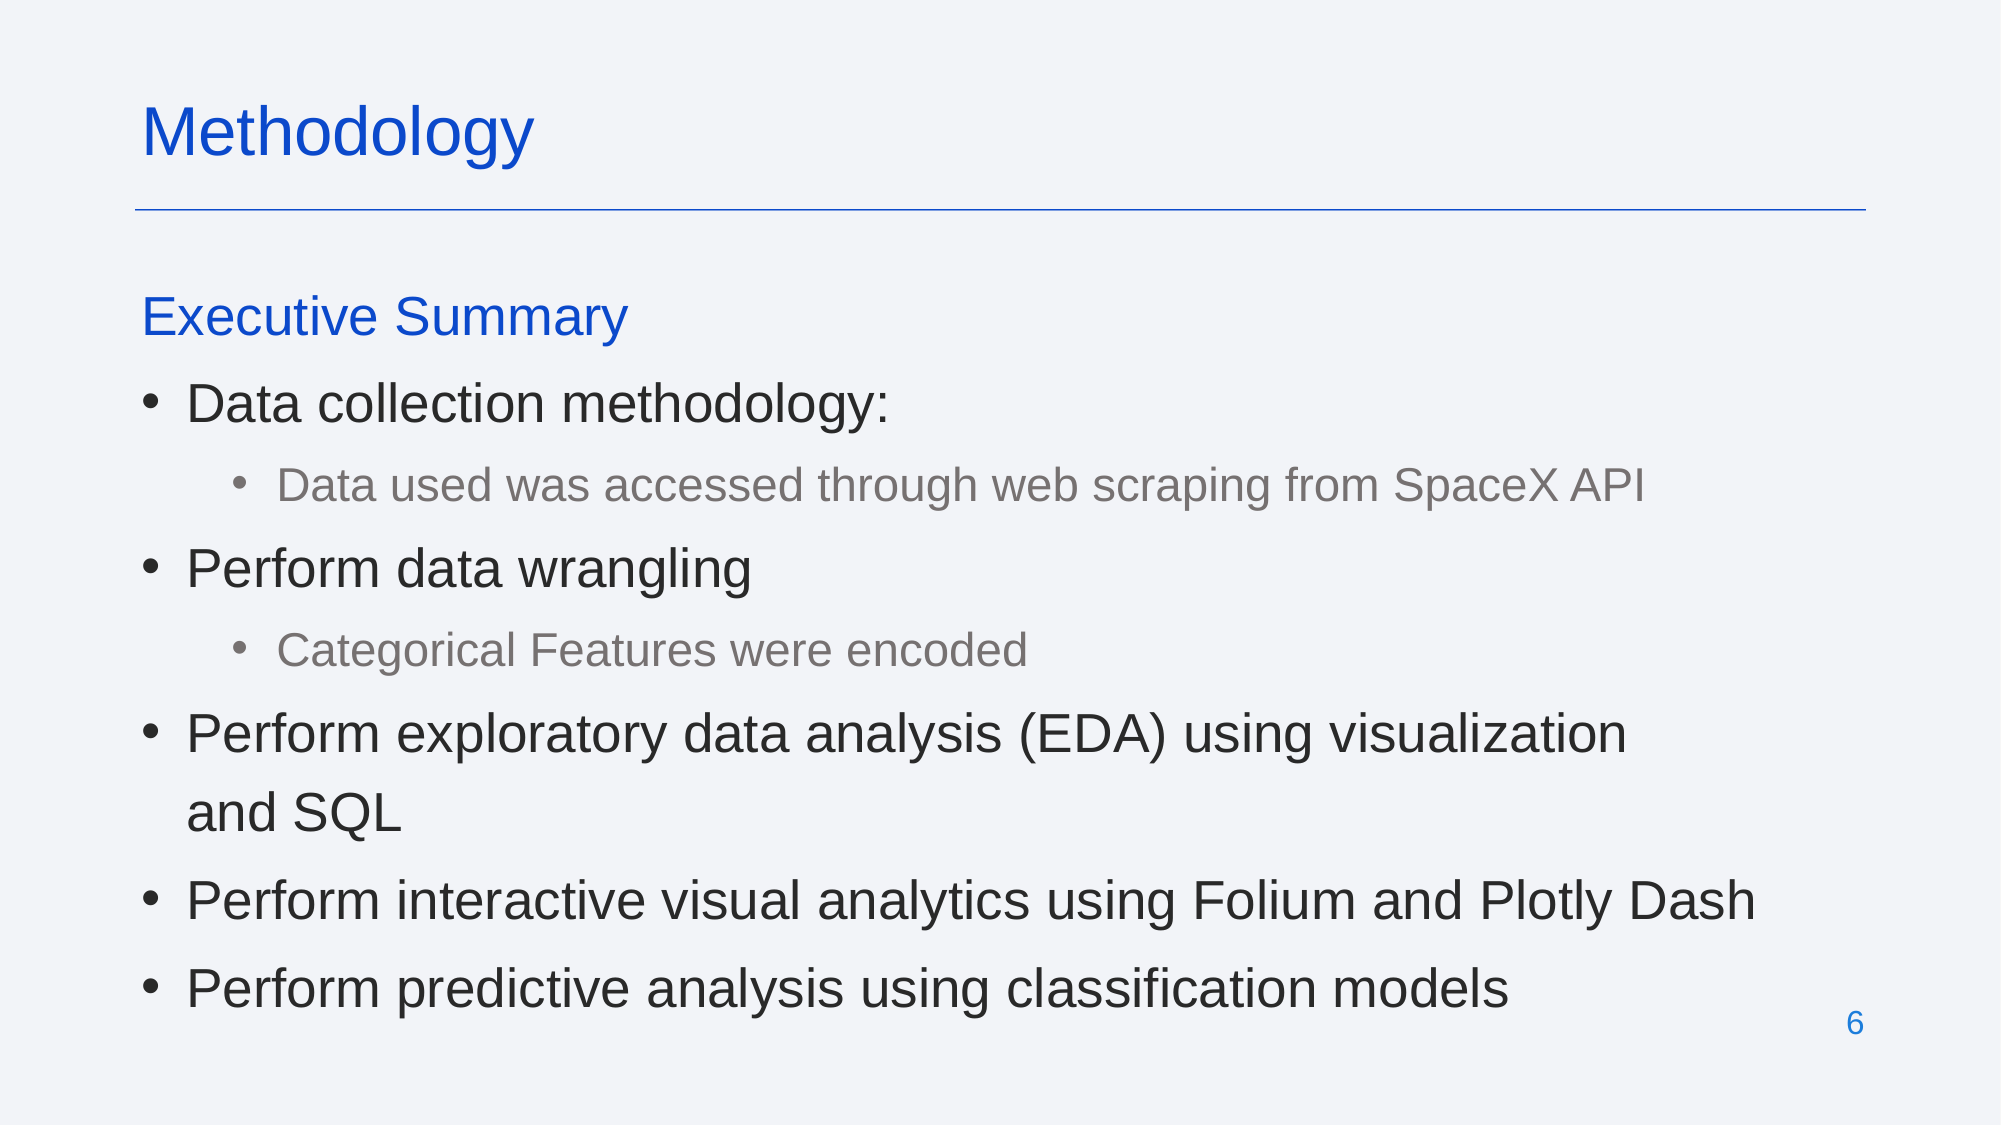

Methodology
Executive Summary
Data collection methodology:
Data used was accessed through web scraping from SpaceX API
Perform data wrangling
Categorical Features were encoded
Perform exploratory data analysis (EDA) using visualization and SQL
Perform interactive visual analytics using Folium and Plotly Dash
Perform predictive analysis using classification models

6